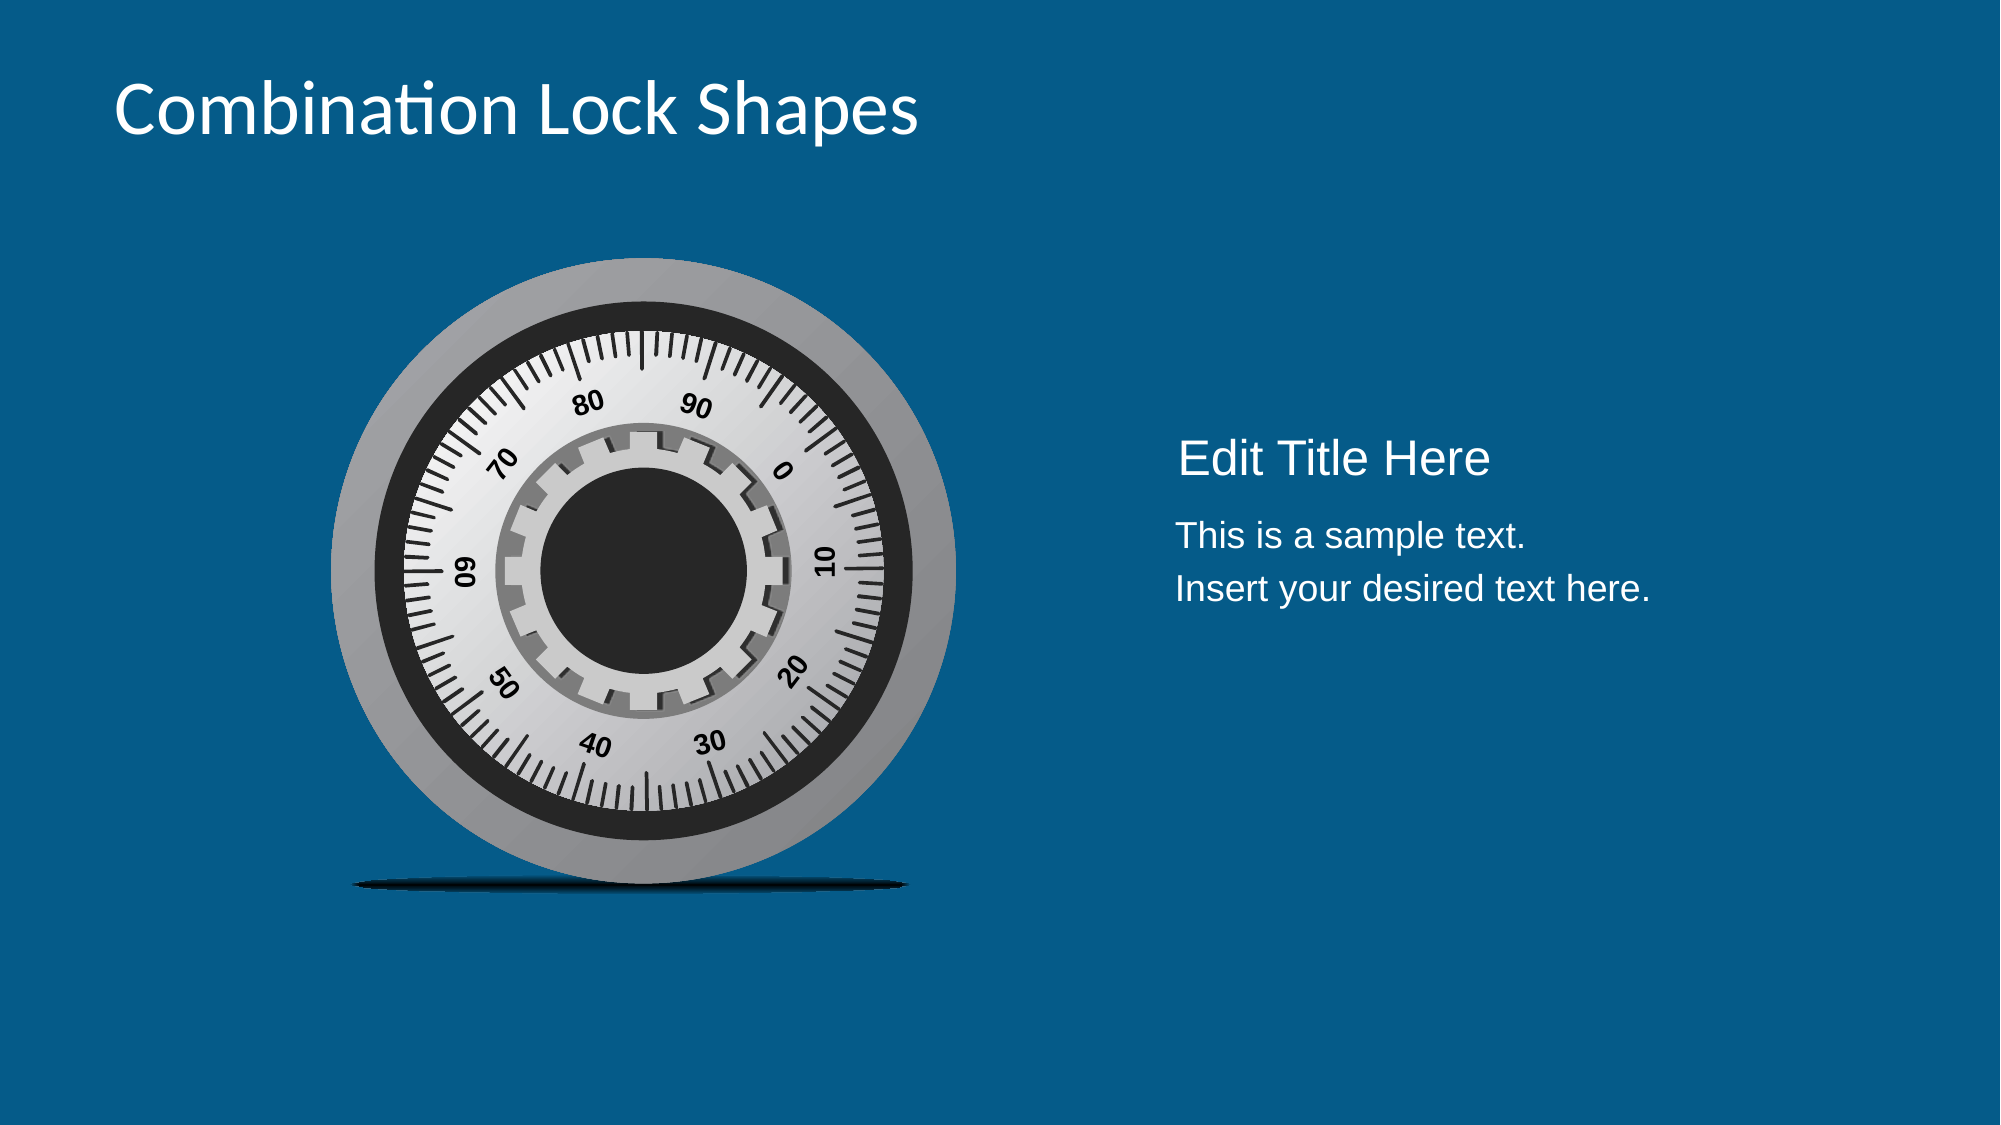

# Combination Lock Shapes

80
90
70
0
10
60
20
50
30
40

Edit Title Here
This is a sample text.
Insert your desired text here.